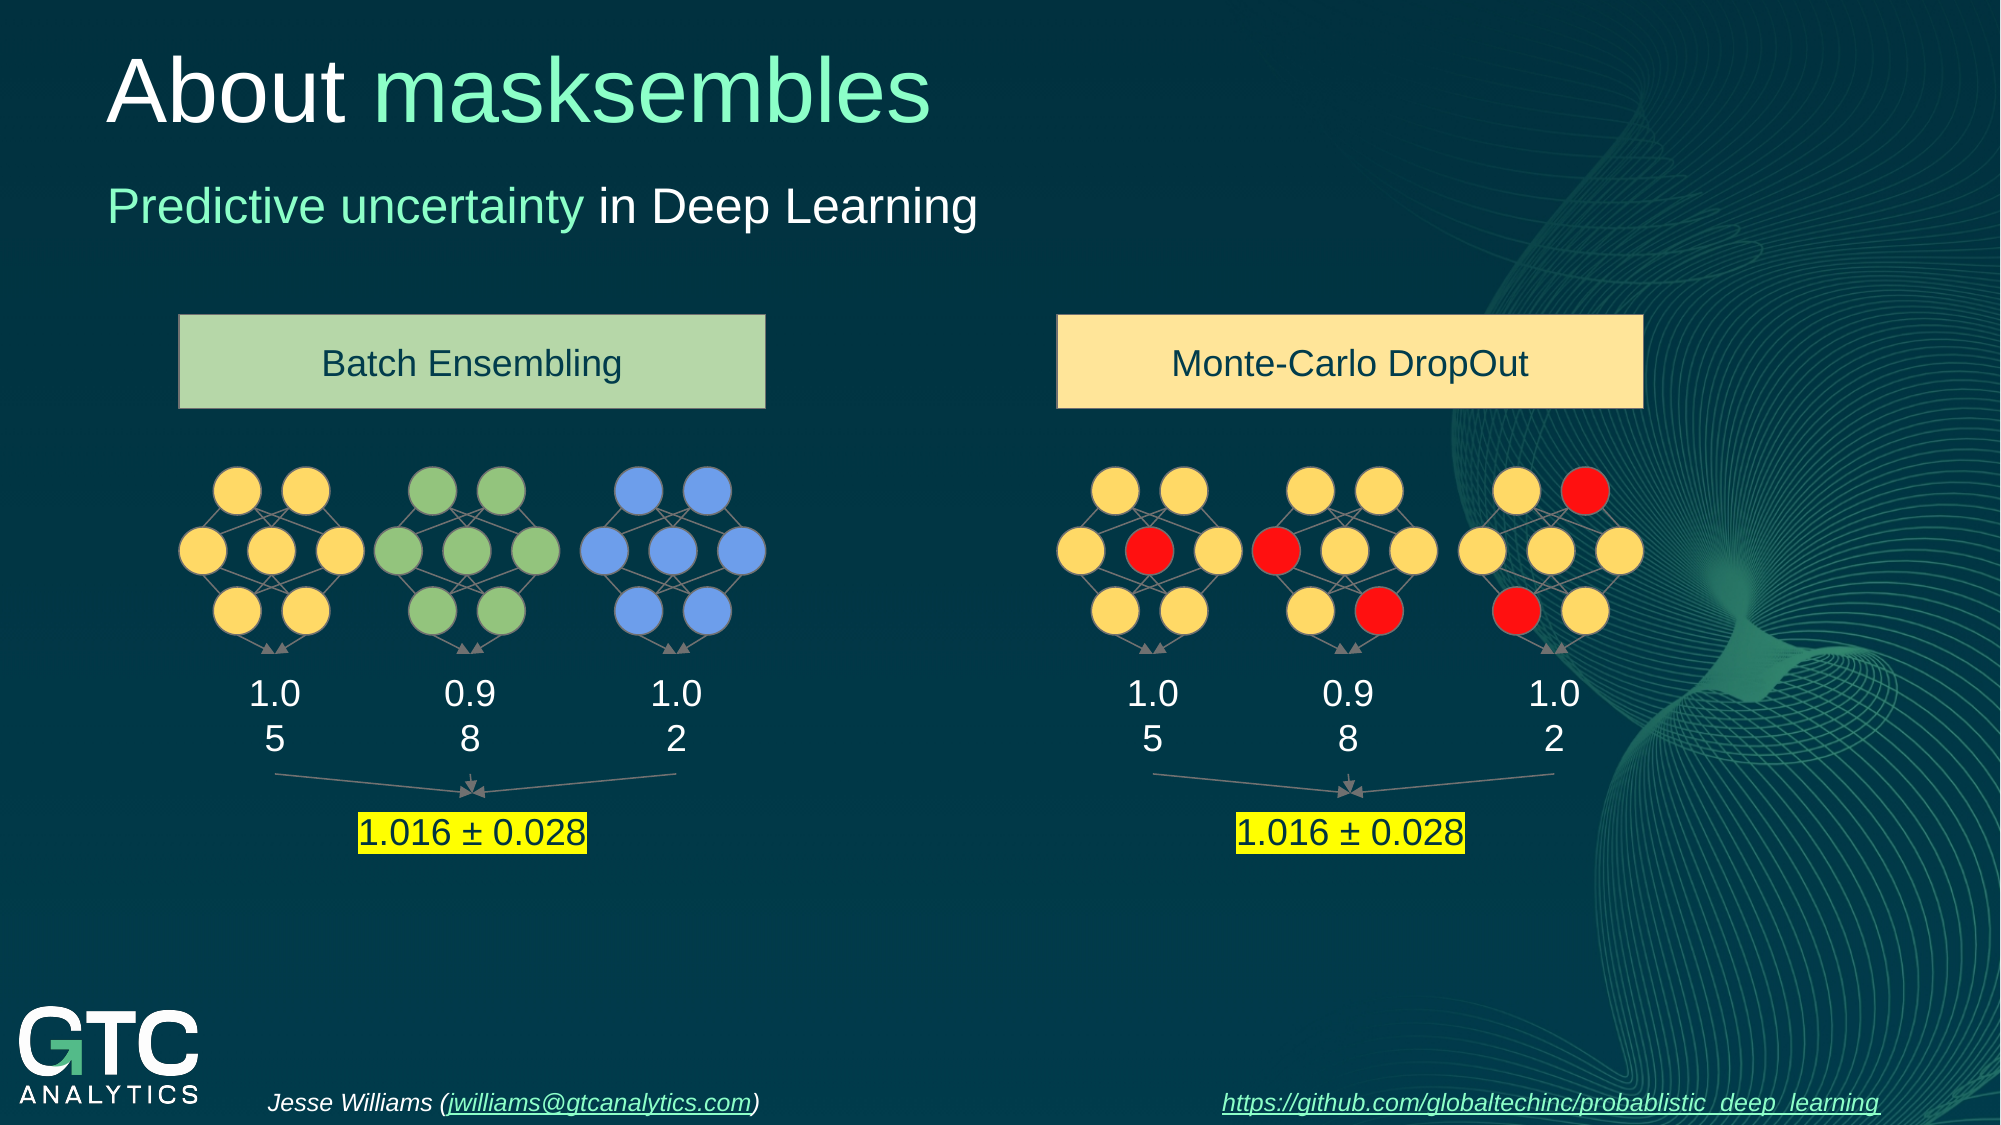

About masksembles
Predictive uncertainty in Deep Learning
Batch Ensembling
Monte-Carlo DropOut

1.05
0.98
1.02
1.05
0.98
1.02
1.016 ± 0.028
1.016 ± 0.028